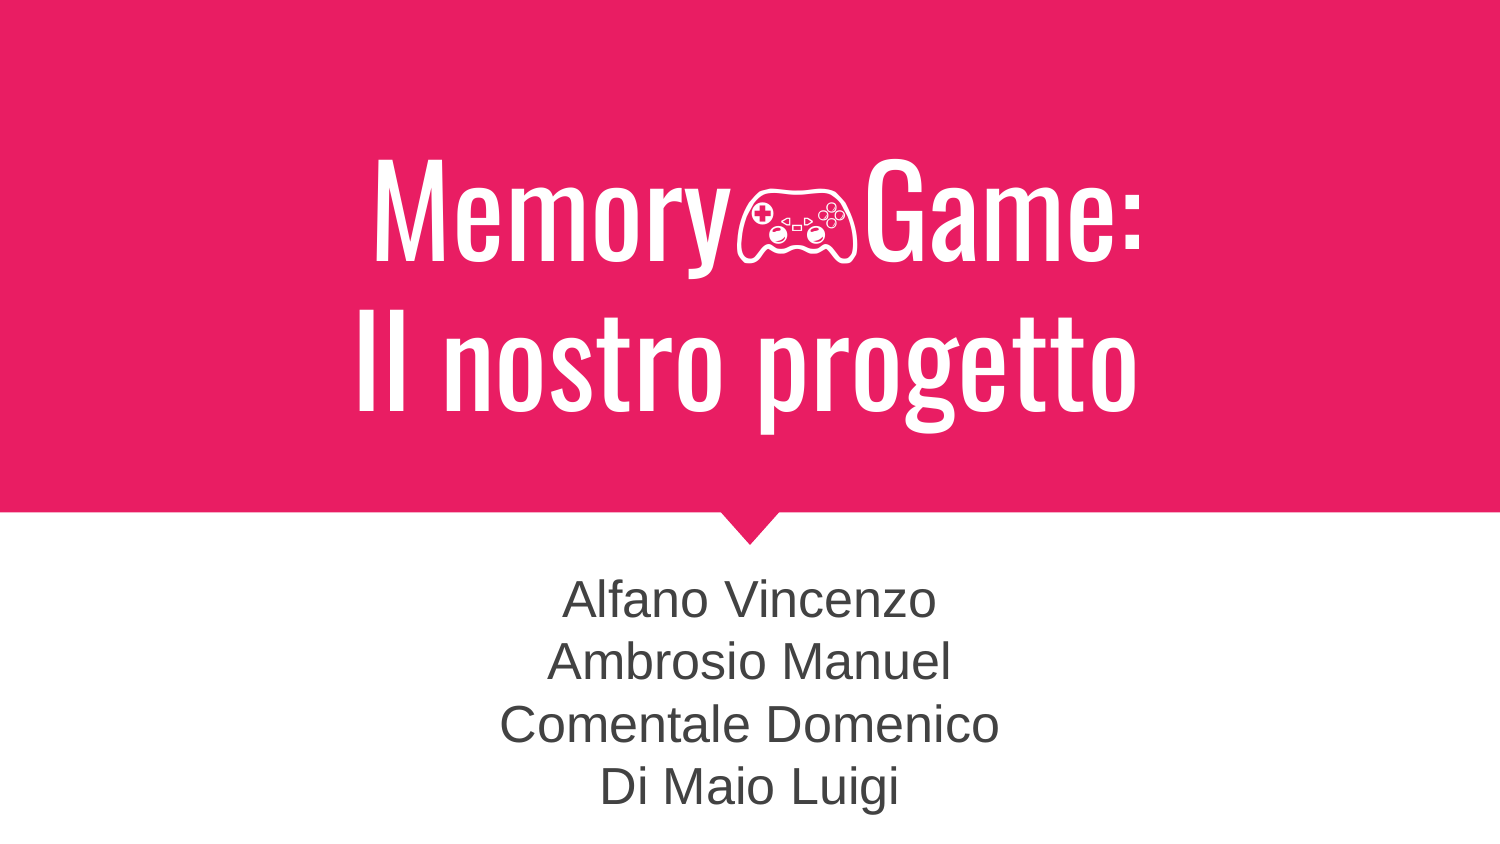

# Memory🎮Game:
Il nostro progetto
Alfano Vincenzo
Ambrosio Manuel
Comentale Domenico
Di Maio Luigi